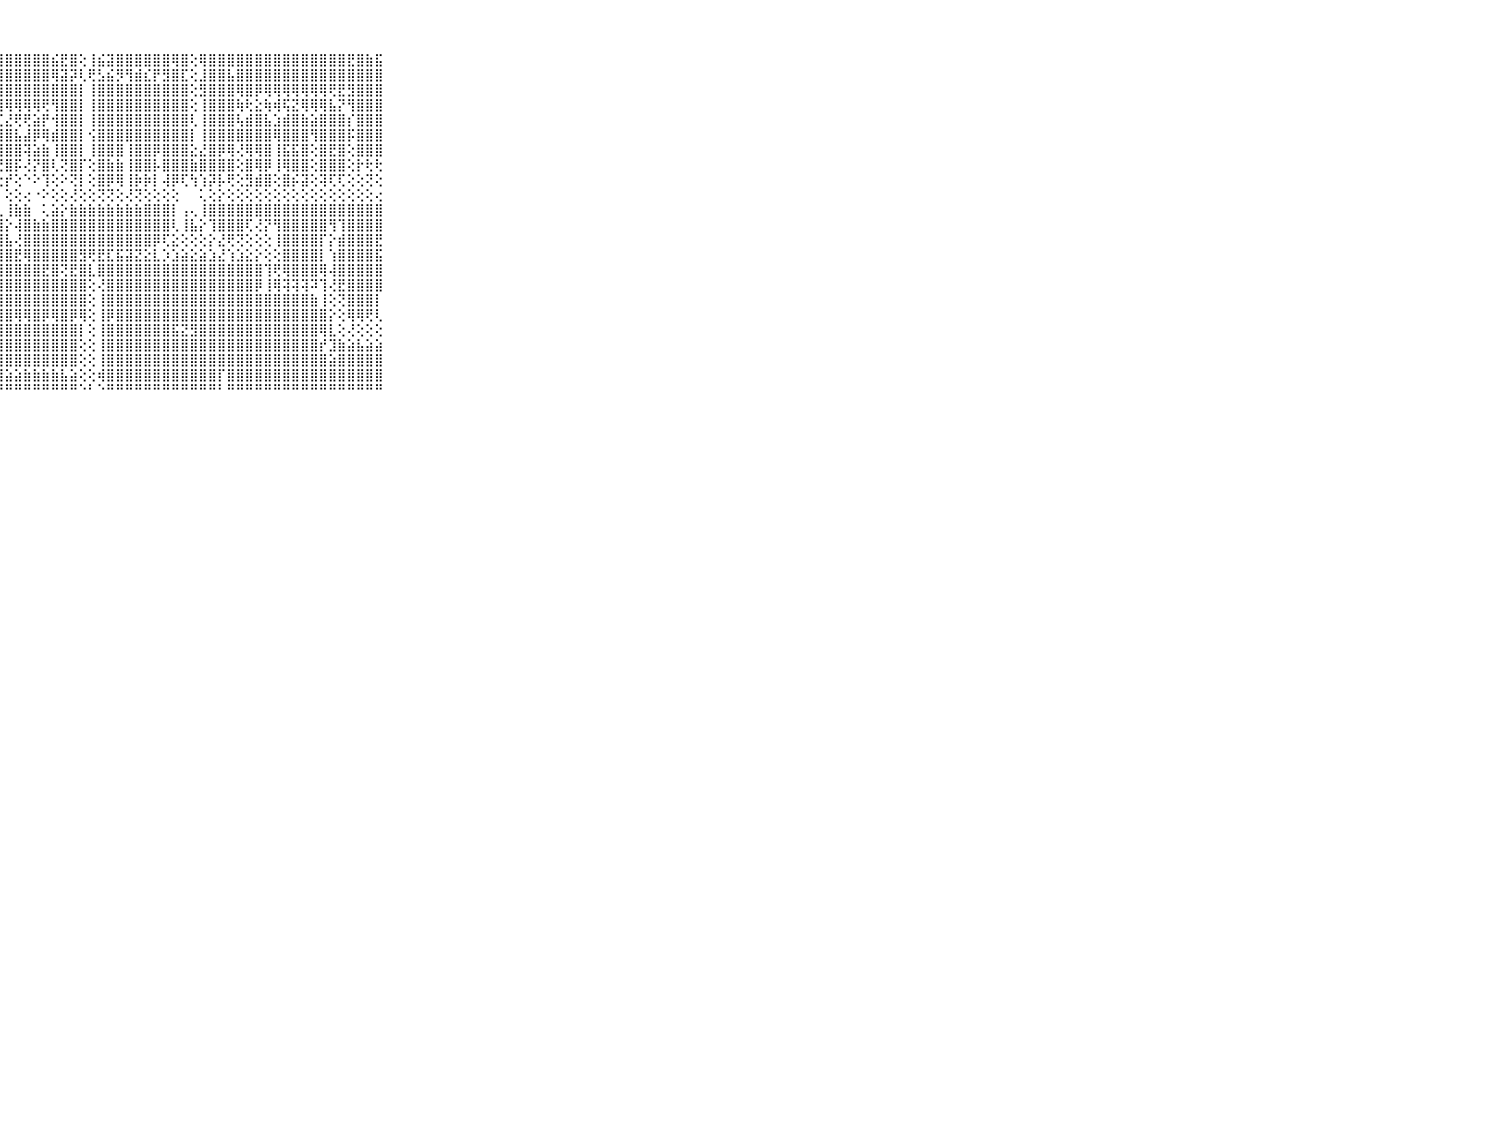

⠀⠀⠀⠀⠀⠀⠀⠀⠀⠀⠀⠀⠀⠀⠀⢕⢑⠀⠀⠁⢜⣿⢏⢸⣿⣿⣿⣿⣿⣿⣿⣿⣿⣮⣟⣿⢕⢸⣮⣽⣿⣿⣿⣿⣿⣿⢿⣿⢕⢿⣿⣿⣿⣿⣿⣿⣿⣿⣿⣿⣿⣿⣿⣿⣿⣟⣿⣷⣯⠀⠀⠀⠀⠀⠀⠀⠀⠀⠀⠀⠀
⠀⠀⠀⠀⠀⠀⠀⠀⠀⠀⠀⠀⠀⠀⠀⢕⢀⠀⠀⠀⢸⢧⢾⣼⣿⣿⣟⣿⣿⣿⣿⣿⣿⢿⣽⡽⢇⢟⣣⣮⡻⢻⣾⣎⡟⣻⣿⣏⢕⣸⣿⣿⣧⣿⣿⣿⣿⣿⣿⣿⣿⣿⣿⣿⣿⣿⣿⣿⣿⠀⠀⠀⠀⠀⠀⠀⠀⠀⠀⠀⠀
⠀⠀⠀⠀⠀⠀⠀⠀⠀⠀⠀⠀⠀⠀⠀⢕⢕⠀⠀⠀⢕⣾⣧⣸⣿⣿⣿⣿⣿⣿⣿⣿⣿⣿⣿⣿⡇⢸⣿⣿⣿⣿⣿⣿⣿⣿⣿⣿⢕⣻⣿⣿⣿⢿⣿⡿⢿⢿⢿⢿⢿⢿⢿⢟⣟⣻⣿⣿⣿⠀⠀⠀⠀⠀⠀⠀⠀⠀⠀⠀⠀
⠀⠀⠀⠀⠀⠀⠀⠀⠀⠀⠀⠀⠀⠀⢀⢕⢕⢀⢁⢔⢸⣿⣿⡿⢿⢿⢿⢿⢿⢿⢿⢿⢟⢻⣿⣿⡇⢸⣿⣿⣿⣿⣿⣿⣿⣿⣿⣿⢕⢸⣿⣿⣿⢷⢗⣕⢷⢾⢯⣝⢿⢿⢿⣧⡝⢻⣿⣿⣿⠀⠀⠀⠀⠀⠀⠀⠀⠀⠀⠀⠀
⠀⠀⠀⠀⠀⠀⠀⠀⠀⠀⠀⠀⠀⢄⢕⢕⢕⢕⢄⢅⢸⣿⣿⡧⢇⣼⢿⢏⣜⢟⢟⣵⡟⢺⣿⣿⡇⢸⣿⣿⣿⣿⣿⣿⣿⣿⣿⣿⢇⢸⣿⣿⣿⢧⣾⣿⣧⣱⣾⣿⣷⣵⣿⣿⣿⡎⣿⣿⣿⠀⠀⠀⠀⠀⠀⠀⠀⠀⠀⠀⠀
⠀⠀⠀⠀⠀⠀⠀⠀⠀⠀⠀⠀⠀⢕⢕⢕⢕⢕⠕⢔⢕⣿⣿⡇⣾⣿⣧⣾⣿⣧⣼⡿⢿⣾⣿⣿⡇⢪⣿⣿⣿⣿⣿⣿⣿⣿⣿⣿⡇⢸⣿⣿⣿⣿⣿⣿⣿⢿⣿⣿⣿⢻⣿⣿⣿⡯⣿⣿⣿⠀⠀⠀⠀⠀⠀⠀⠀⠀⠀⠀⠀
⠀⠀⠀⠀⠀⠀⠀⠀⠀⠀⠀⢔⢔⢕⢕⢕⢕⢕⢐⢕⢕⣿⣿⡗⣿⣿⣿⣿⣿⣿⢽⣵⣷⢸⣿⣿⡇⢸⣿⣿⣿⢸⣿⣿⡿⣿⣿⣿⣕⣜⣿⡿⢿⢜⢿⢿⣿⢸⣯⣯⣿⢕⣿⣟⣿⢕⣿⣿⣿⠀⠀⠀⠀⠀⠀⠀⠀⠀⠀⠀⠀
⠀⠀⠀⠀⠀⠀⠀⠀⠀⠀⠀⢕⠕⢑⢕⢕⢕⢕⢕⢕⢕⣿⣿⡇⢟⣿⣇⢜⣿⡯⢜⡝⣿⢇⢝⣿⡏⢕⣿⣷⣷⢸⣿⣿⡧⣿⣿⣿⣷⣿⣿⣿⣿⢕⣿⢿⡿⢸⢿⣿⣿⢕⣿⣿⣿⢕⡗⢗⢗⠀⠀⠀⠀⠀⠀⠀⠀⠀⠀⠀⠀
⠀⠀⠀⠀⠀⠀⠀⠀⠀⠀⠀⢄⡕⢕⢕⢕⢕⢕⢕⢕⢕⣿⣿⢇⢕⢸⢜⢕⡞⢕⠑⠕⢹⢕⠕⢝⡇⢕⣿⡿⢿⢸⡷⡷⡇⢼⡿⢏⢳⢱⡽⡧⢟⢕⣻⣾⣿⢕⣿⡮⣽⢕⢽⢏⢏⢕⢕⢝⢕⠀⠀⠀⠀⠀⠀⠀⠀⠀⠀⠀⠀
⠀⠀⠀⠀⠀⠀⠀⠀⠀⠀⠀⠜⢇⢕⢕⢕⢕⢕⢕⢕⢕⢜⢟⢕⢕⢕⢕⠀⢕⢕⢔⠐⠕⢕⢕⢜⢕⢕⢝⢝⢕⢜⢝⢕⢕⢕⢕⠀⠀⢅⢕⡕⢕⢕⢕⢕⢕⢕⢕⢕⢕⢕⢕⢕⢕⢕⢕⢕⢔⠀⠀⠀⠀⠀⠀⠀⠀⠀⠀⠀⠀
⠀⠀⠀⠀⠀⠀⠀⠀⠀⠀⠀⡔⣤⣵⣵⣵⣵⣵⣵⣵⣷⣷⣷⣷⣷⣷⡇⢀⢸⣷⣷⠀⢅⣵⡕⣷⣷⣷⣷⣷⣷⣷⣷⣿⣿⣿⡇⢠⢄⢸⣿⣿⣿⣿⣿⣿⣿⣿⣿⣿⣿⣿⣿⣿⣿⣿⣿⣿⣿⠀⠀⠀⠀⠀⠀⠀⠀⠀⠀⠀⠀
⠀⠀⠀⠀⠀⠀⠀⠀⠀⠀⠀⣏⣿⣿⣿⣿⣿⣿⣿⣿⣿⣿⣿⣿⣿⣿⢇⣼⡕⢼⣿⣷⣷⣿⣿⣿⣿⣿⣿⣿⣿⣿⣿⣿⣿⣿⢇⢸⣧⡕⢹⣿⣿⣿⢏⢜⡝⢻⣿⣿⣿⣿⣿⢻⢹⣿⣿⣿⣿⠀⠀⠀⠀⠀⠀⠀⠀⠀⠀⠀⠀
⠀⠀⠀⠀⠀⠀⠀⠀⠀⠀⠀⣿⣿⣿⣿⣿⣿⣿⣿⣿⣿⣿⣿⣿⣿⡏⢸⣿⣧⢜⣿⣿⣿⣿⣿⣿⣿⣿⣿⣿⣿⣿⣿⣿⡿⢏⣕⢕⢕⢕⡕⣜⢟⢝⢕⢕⢕⢸⣿⣿⣿⣿⡏⡕⣾⣿⣿⣿⣟⠀⠀⠀⠀⠀⠀⠀⠀⠀⠀⠀⠀
⠀⠀⠀⠀⠀⠀⠀⠀⠀⠀⠀⣏⣹⣿⣿⣿⣿⣿⣿⣿⣿⣿⣿⣿⢿⣟⣿⣿⣿⣟⢿⣿⣿⣿⣿⣿⣻⢟⣟⣏⣯⣽⣝⣕⣇⡱⣱⣵⣕⣵⣱⣜⢱⣱⣕⡕⢕⢕⣿⣿⣿⣿⡇⢱⣿⣿⣿⣿⣯⠀⠀⠀⠀⠀⠀⠀⠀⠀⠀⠀⠀
⠀⠀⠀⠀⠀⠀⠀⠀⠀⠀⠀⣿⣿⣿⣿⣿⣿⣿⣿⣿⣿⣿⣿⣿⡇⣿⣿⣿⣿⣿⣿⣿⣟⣿⢝⣟⣿⣇⣿⣿⣿⣿⣿⣿⣿⣿⣿⣿⣿⣿⣿⣿⣿⣿⣿⣿⢹⢟⢿⣿⣿⣿⢿⢼⣿⣿⣿⣿⣿⠀⠀⠀⠀⠀⠀⠀⠀⠀⠀⠀⠀
⠀⠀⠀⠀⠀⠀⠀⠀⠀⠀⠀⣿⣿⣿⣿⣿⣿⢝⢿⣿⣿⣿⣿⣿⡇⢹⣿⣿⣿⣿⣿⣿⣿⣿⣿⣿⣿⢕⢜⣿⣿⣿⣿⣿⣿⣿⣿⣿⣿⣿⣿⣿⣿⣿⣿⡿⢸⢿⢽⢽⢽⠽⢹⢜⣟⣿⣿⣿⣿⠀⠀⠀⠀⠀⠀⠀⠀⠀⠀⠀⠀
⠀⠀⠀⠀⠀⠀⠀⠀⠀⠀⠀⣿⣿⣿⣿⣿⣿⡇⢸⣿⣿⣿⣿⣿⡇⢸⣿⣿⣿⣿⣿⣿⣿⣿⣿⣿⣿⢕⢸⣿⣿⣿⣿⣿⣿⣿⣿⣿⣿⣿⣿⣿⣿⣿⣿⣿⣿⣿⣿⣿⣿⣷⢸⢕⢝⣿⣿⣿⡇⠀⠀⠀⠀⠀⠀⠀⠀⠀⠀⠀⠀
⠀⠀⠀⠀⠀⠀⠀⠀⠀⠀⠀⢟⣻⣿⣟⣟⣿⡟⢕⢻⣟⣻⣿⣿⡇⢜⣿⣿⣿⢿⢿⣿⡿⢿⣿⡿⢿⢕⢸⡿⣿⣿⣿⣿⣿⣿⣿⣿⣿⣿⣿⣿⣿⣿⣿⣿⣿⣿⣿⣿⣿⣿⣿⡕⢕⢿⢿⢟⢇⠀⠀⠀⠀⠀⠀⠀⠀⠀⠀⠀⠀
⠀⠀⠀⠀⠀⠀⠀⠀⠀⠀⠀⣽⣿⣿⣿⣿⣿⣿⡕⢕⣿⣿⣿⣿⡇⢕⣿⣿⣿⣿⣿⣿⣿⣿⣿⣿⡇⢕⢸⣿⣿⣿⣿⣿⣿⣿⣯⣝⣻⣿⣿⣿⣿⣿⣿⣿⣿⣿⣿⣿⣿⣿⢿⣇⢕⢜⢕⢕⢕⠀⠀⠀⠀⠀⠀⠀⠀⠀⠀⠀⠀
⠀⠀⠀⠀⠀⠀⠀⠀⠀⠀⠀⣿⣿⣿⣿⣿⣿⣿⣿⢕⢺⣿⣿⣿⣷⢕⣿⣿⣿⣿⣿⣿⣿⣿⣿⣿⢕⢕⢸⣿⣿⣿⣿⣿⣿⣿⣿⣿⣿⣿⣿⣿⣿⣿⣿⣿⣿⣿⣿⣿⣿⣿⡞⣹⣷⣵⣧⣵⣵⠀⠀⠀⠀⠀⠀⠀⠀⠀⠀⠀⠀
⠀⠀⠀⠀⠀⠀⠀⠀⠀⠀⠀⣿⣿⣿⣿⣿⣿⣿⣿⡇⢕⣿⣿⣿⣿⢕⢻⣿⣿⣿⣿⣿⣿⣿⣿⣿⢕⢕⢸⣿⣿⣿⣿⣿⣿⣿⣿⣿⣿⣿⣿⣿⣿⣿⣿⣿⣿⣿⣿⣿⣿⣿⣿⣵⣿⣿⣿⣿⣿⠀⠀⠀⠀⠀⠀⠀⠀⠀⠀⠀⠀
⠀⠀⠀⠀⠀⠀⠀⠀⠀⠀⠀⣿⣿⣿⣿⣿⣿⣿⣿⣿⢕⢸⣿⣿⣿⢵⢜⣹⣵⣵⣷⣷⣷⣷⣧⣵⢕⢕⢾⣿⣿⣿⣿⣿⣿⣿⣿⣿⣿⣿⣿⡏⣿⣿⣿⣿⣿⣿⣿⣿⣿⣿⣿⣿⣿⣿⣿⣿⣿⠀⠀⠀⠀⠀⠀⠀⠀⠀⠀⠀⠀
⠀⠀⠀⠀⠀⠀⠀⠀⠀⠀⠀⠛⠛⠛⠛⠛⠛⠛⠛⠛⠃⠑⠛⠋⠓⠃⠘⠛⠛⠛⠛⠛⠛⠛⠛⠛⠑⠃⠑⠛⠛⠛⠛⠛⠛⠛⠛⠛⠛⠛⠛⠃⠛⠛⠛⠛⠛⠛⠛⠛⠛⠛⠛⠛⠛⠛⠛⠛⠛⠀⠀⠀⠀⠀⠀⠀⠀⠀⠀⠀⠀